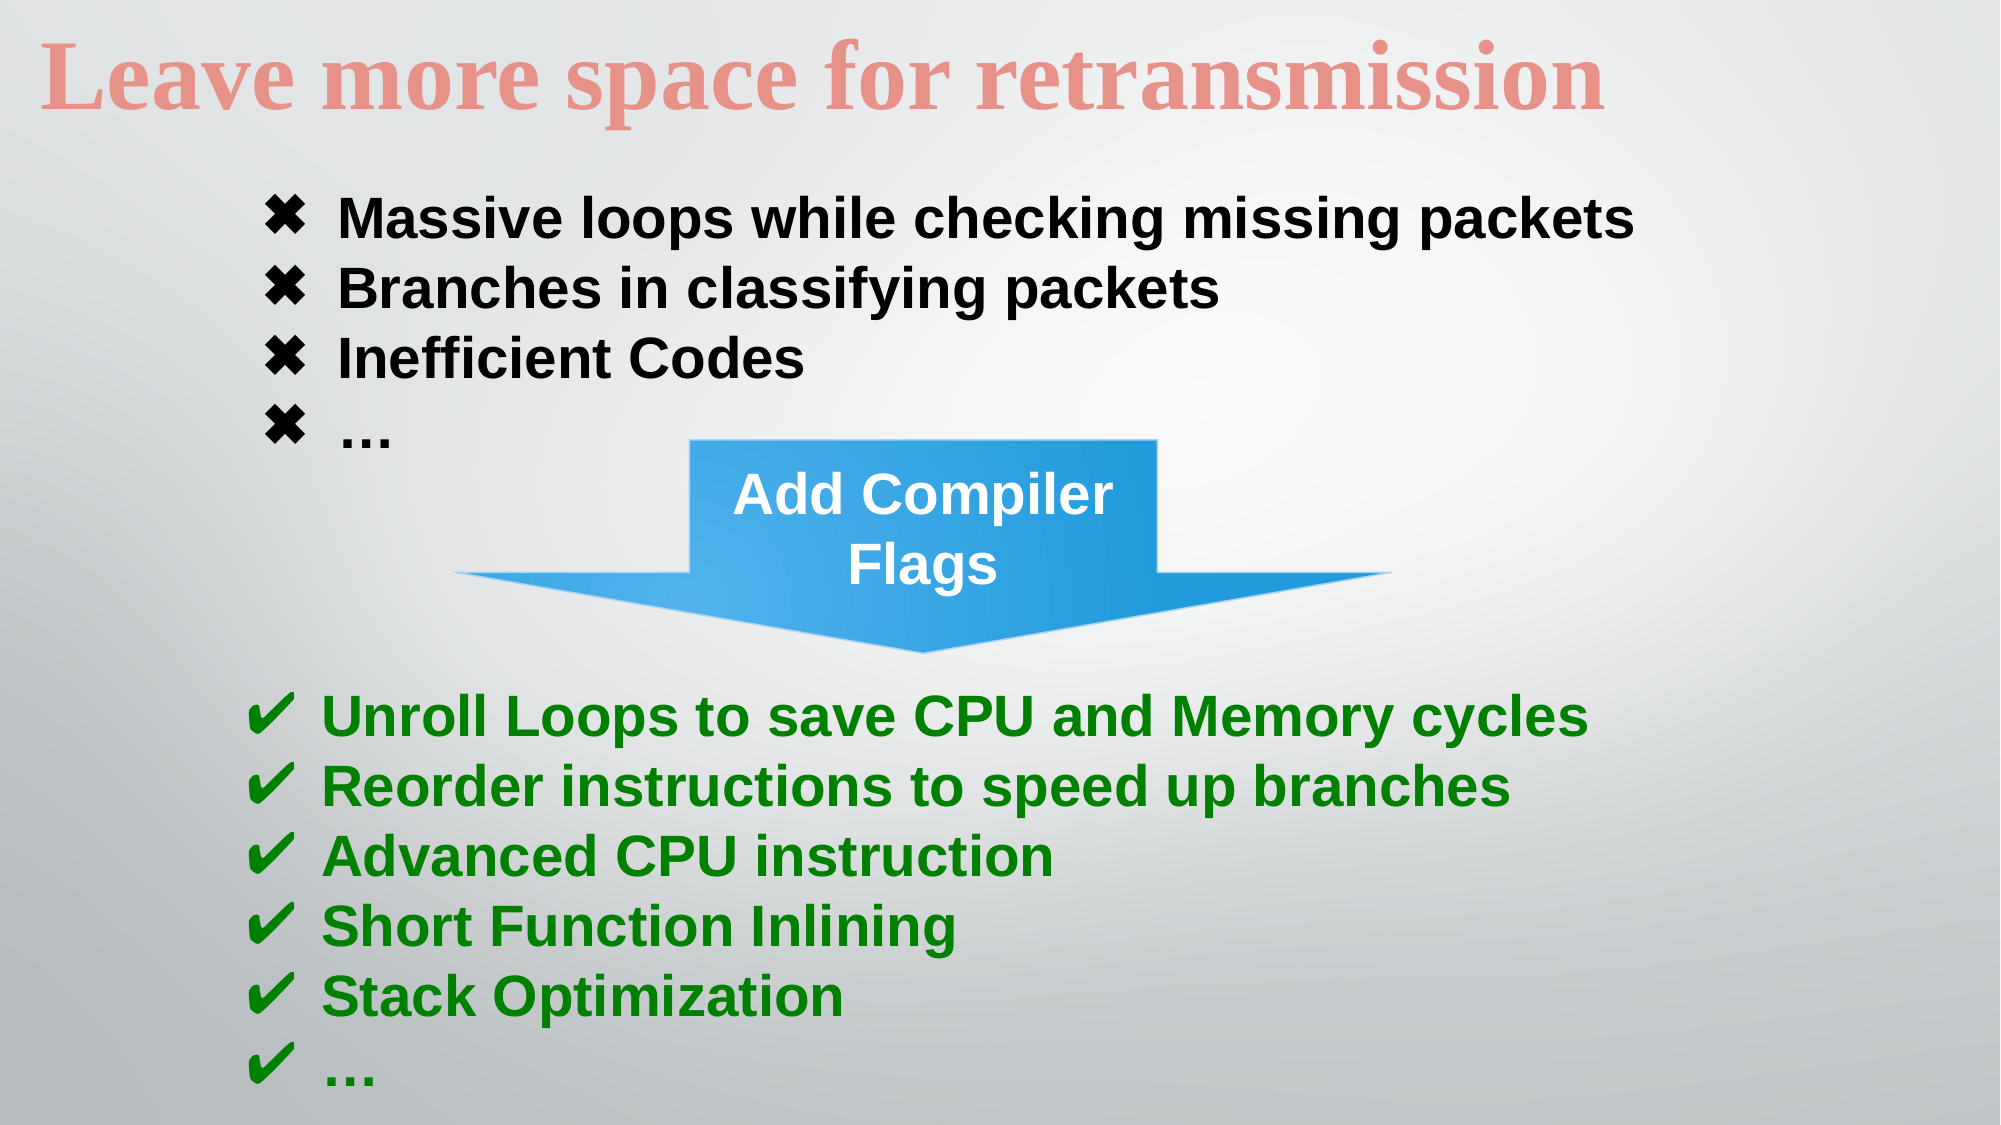

Leave more space for retransmission
Massive loops while checking missing packets
Branches in classifying packets
Inefficient Codes
…
Add Compiler Flags
Unroll Loops to save CPU and Memory cycles
Reorder instructions to speed up branches
Advanced CPU instruction
Short Function Inlining
Stack Optimization
…